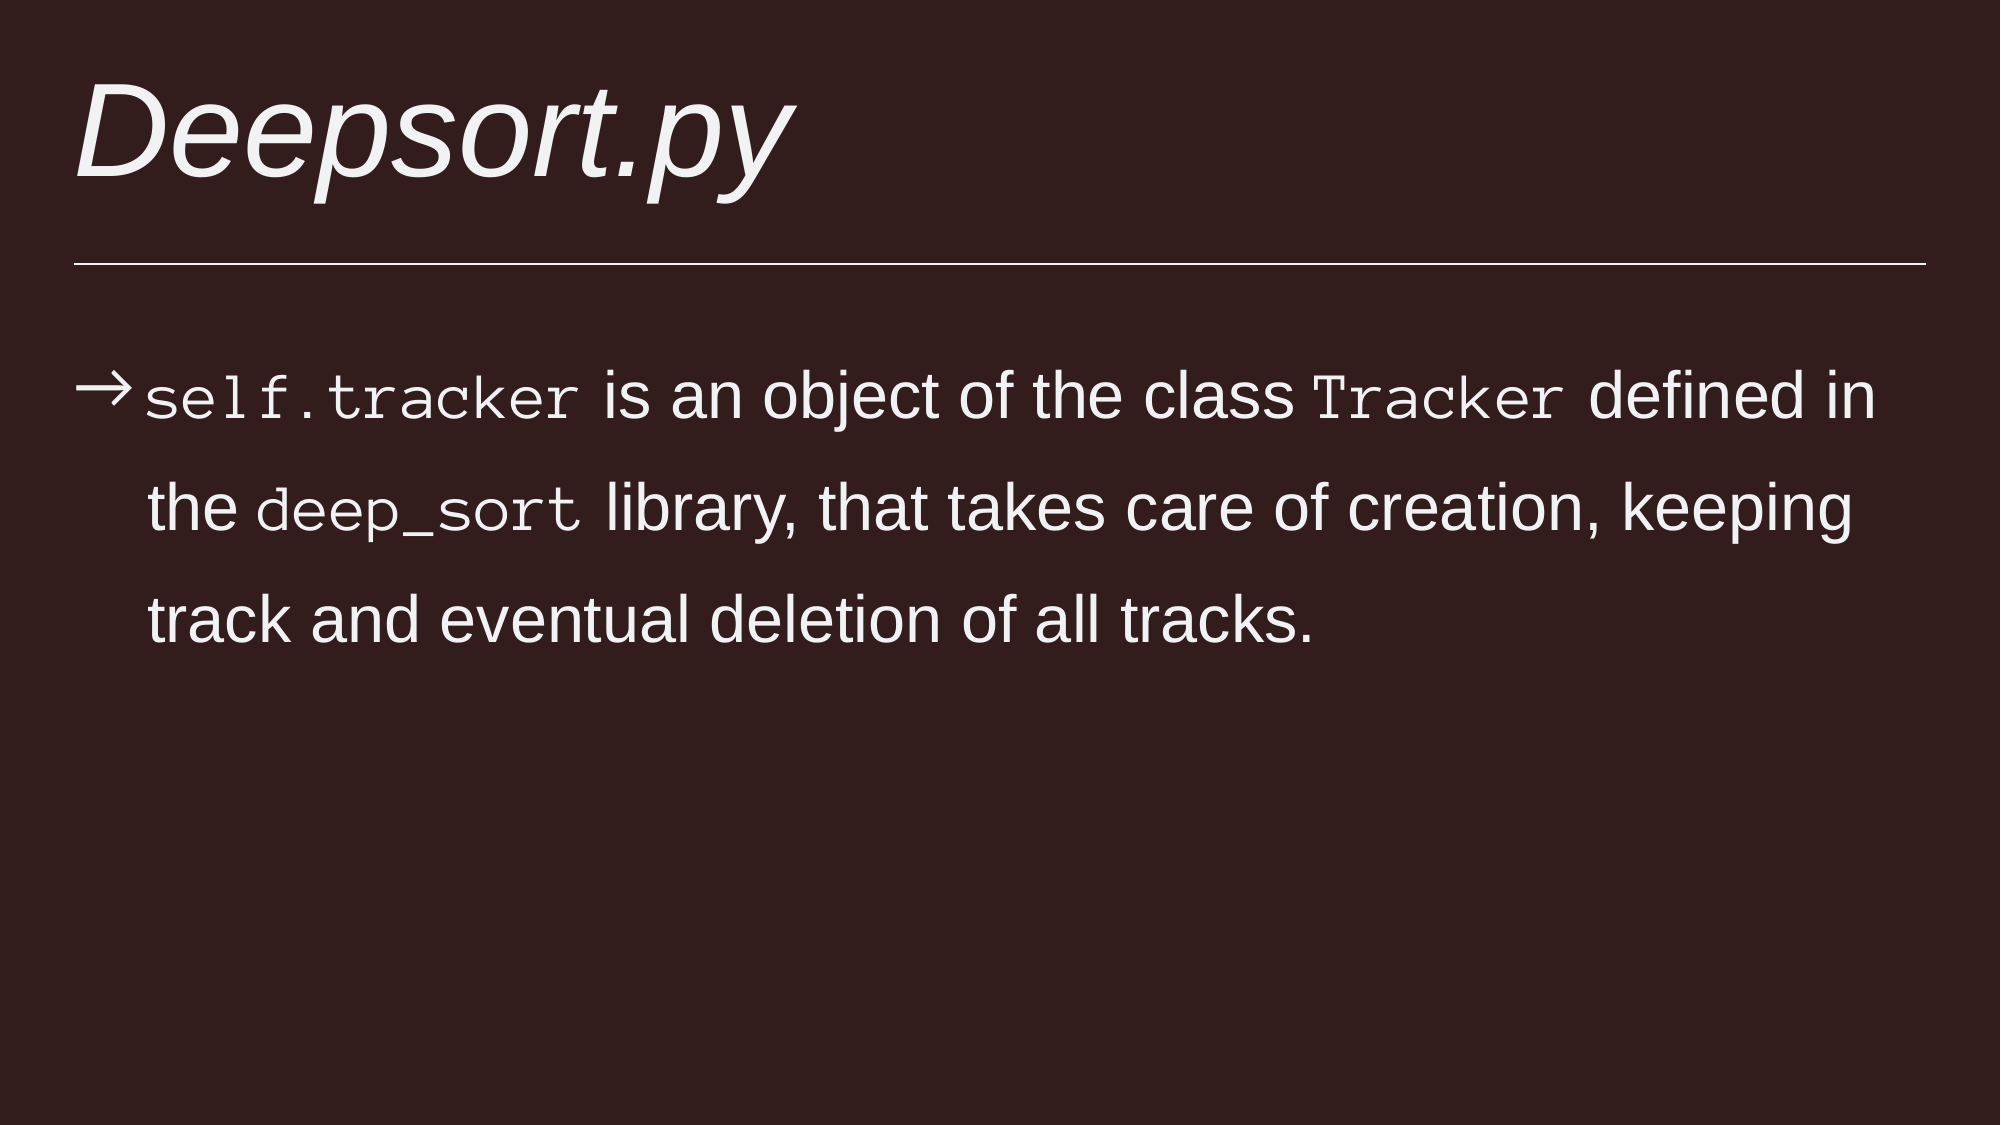

# Deepsort.py
self.tracker is an object of the class Tracker defined in the deep_sort library, that takes care of creation, keeping track and eventual deletion of all tracks.